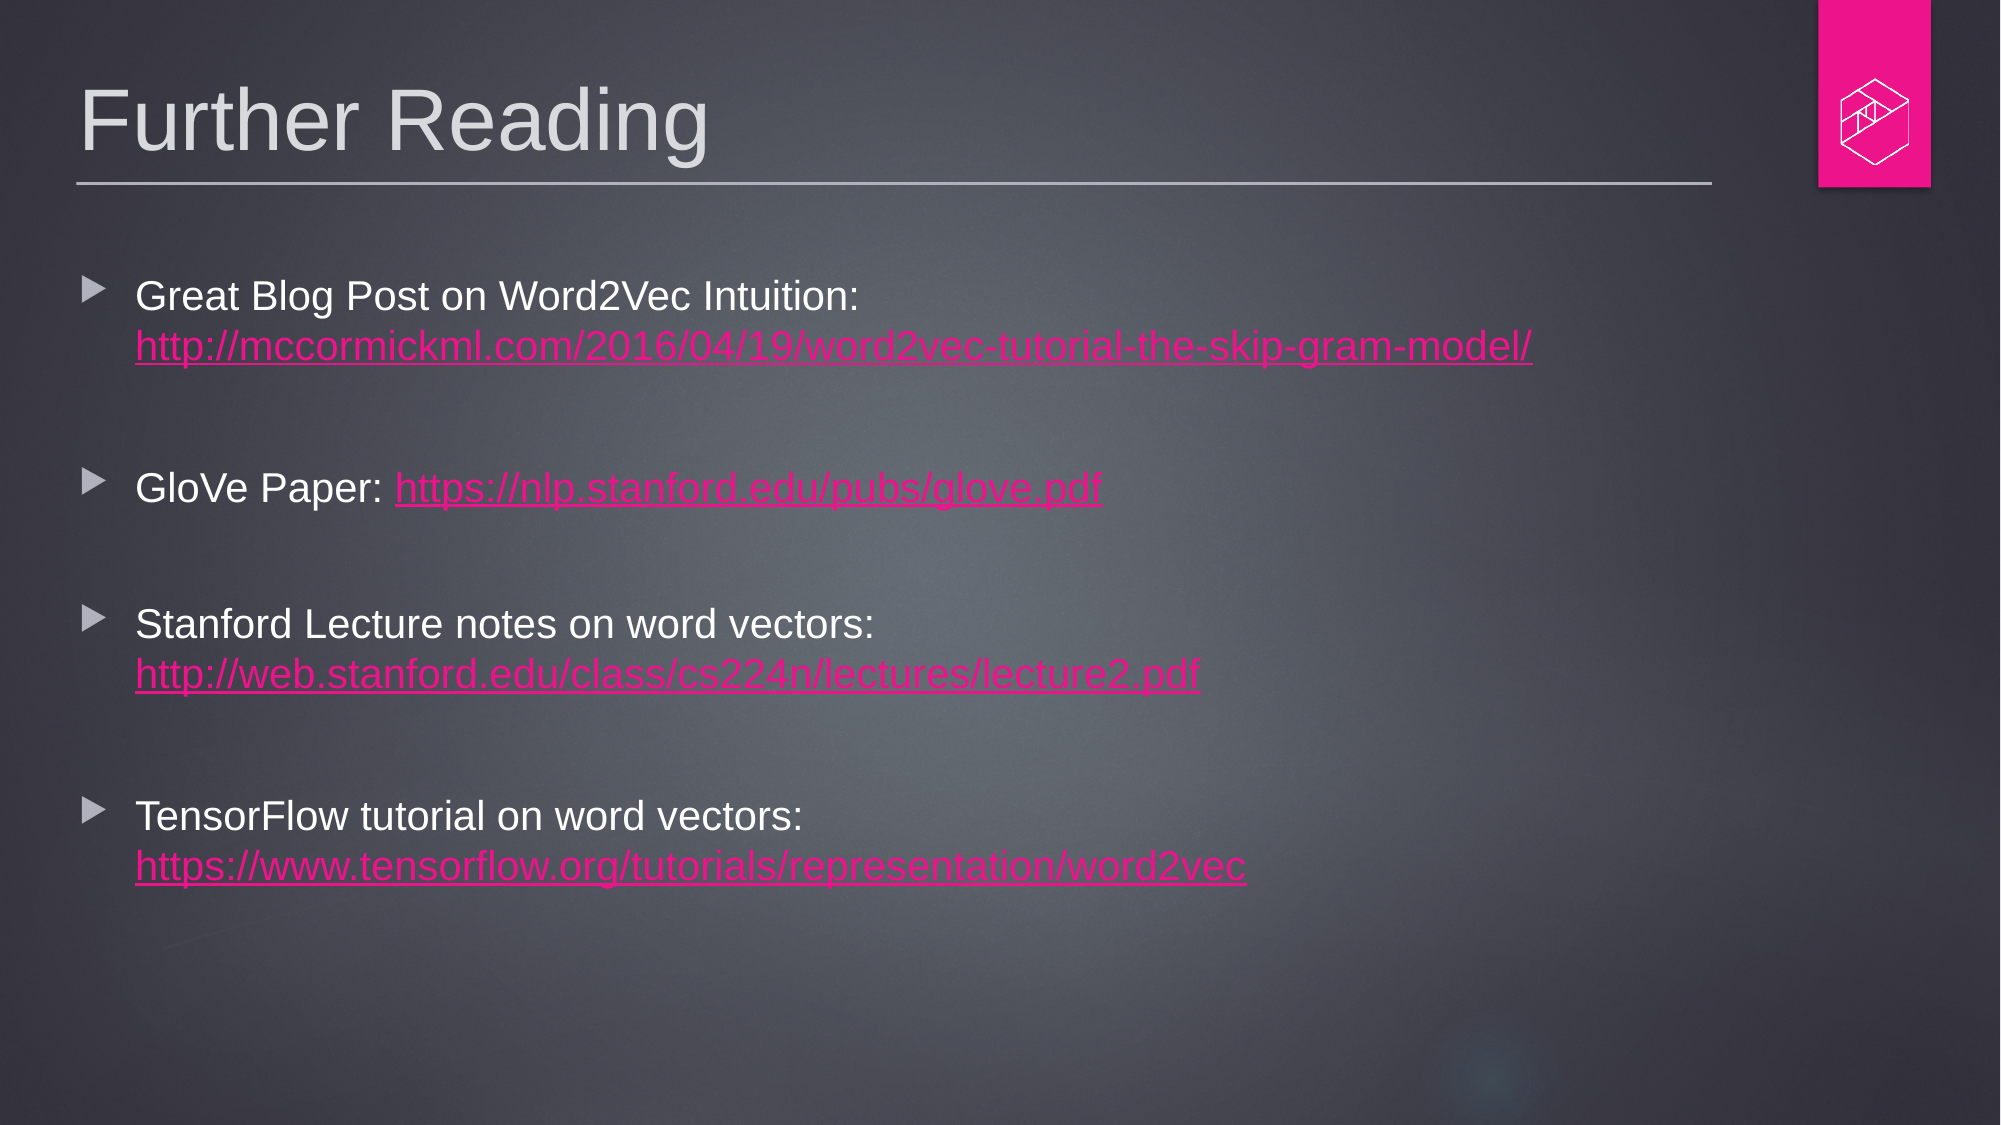

# Further Reading
Great Blog Post on Word2Vec Intuition: http://mccormickml.com/2016/04/19/word2vec-tutorial-the-skip-gram-model/

GloVe Paper: https://nlp.stanford.edu/pubs/glove.pdf

Stanford Lecture notes on word vectors: http://web.stanford.edu/class/cs224n/lectures/lecture2.pdf

TensorFlow tutorial on word vectors: https://www.tensorflow.org/tutorials/representation/word2vec